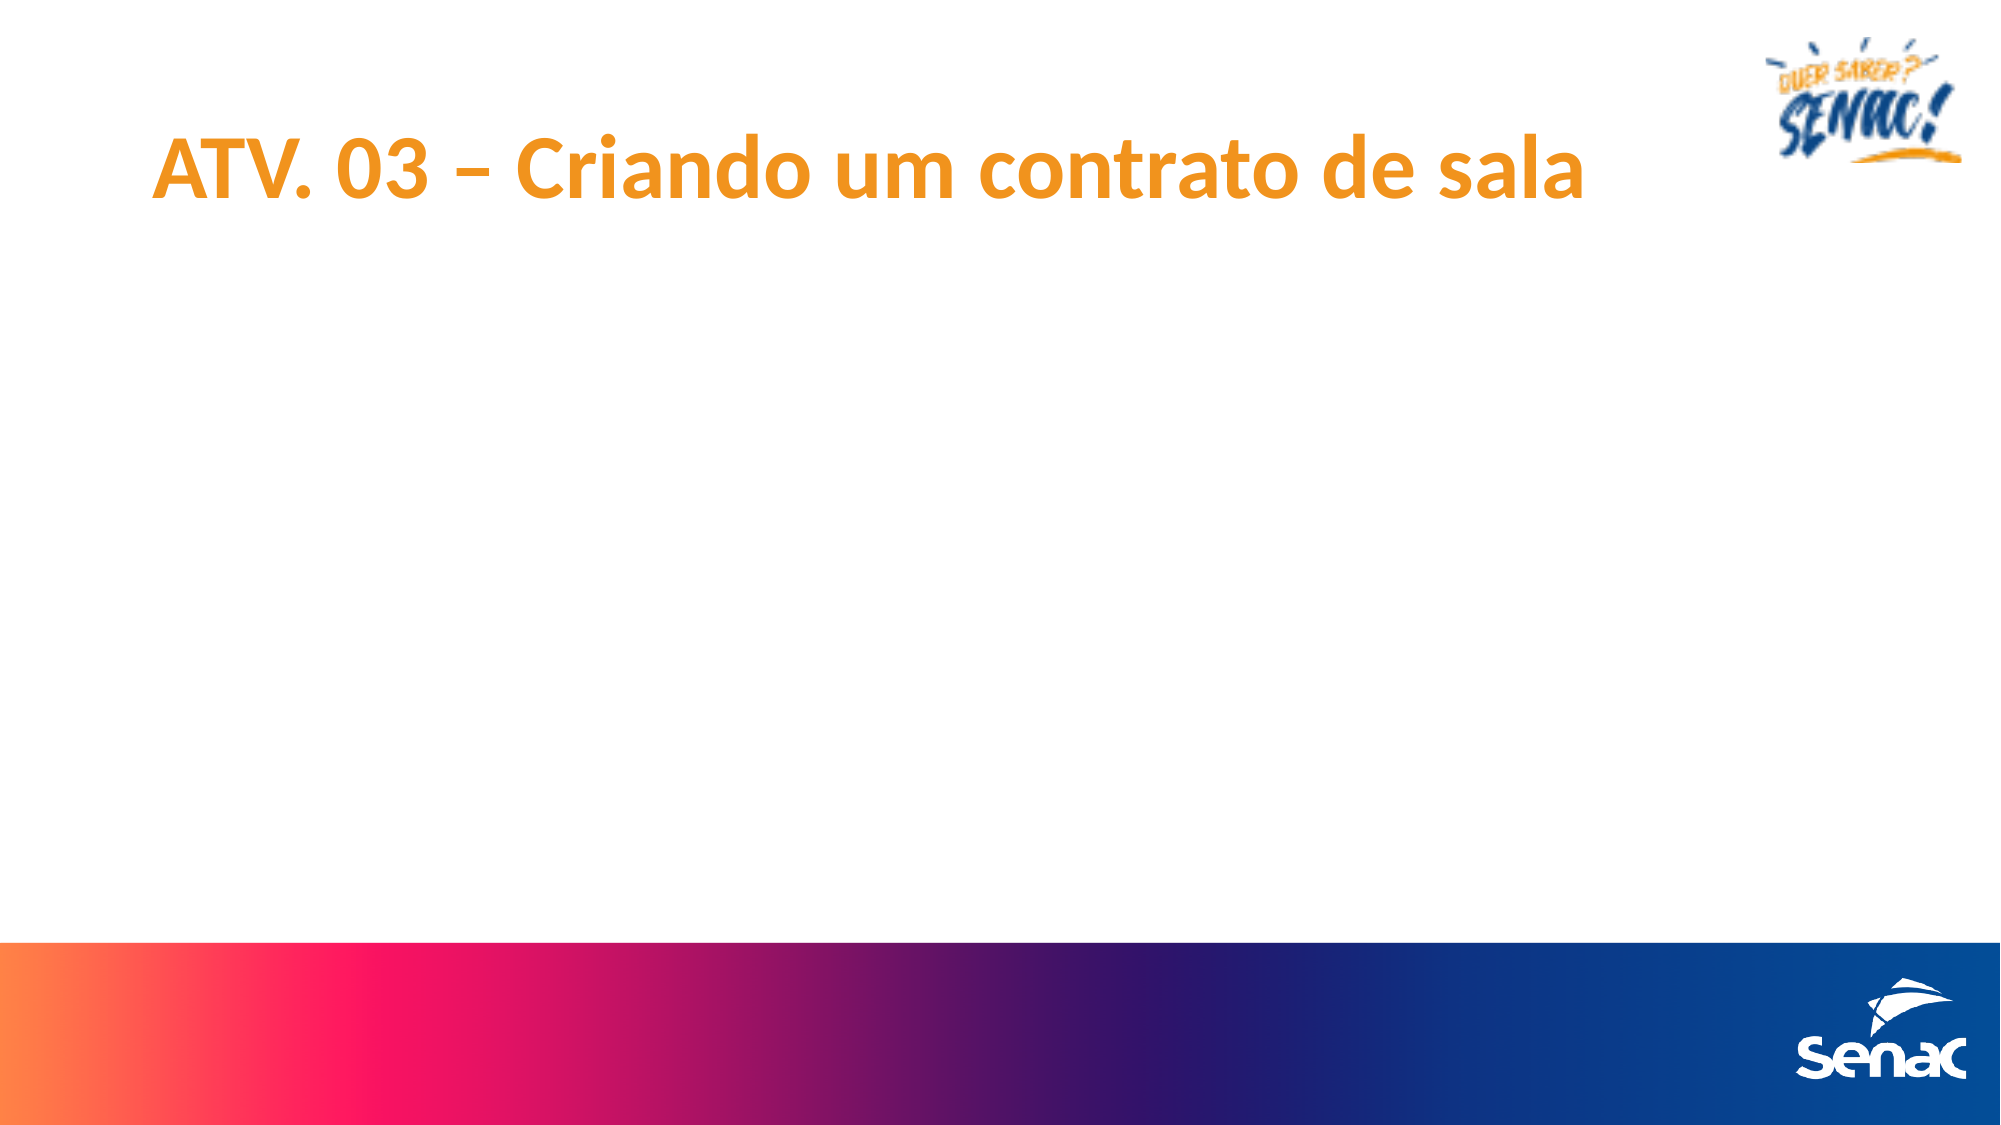

# ATV. 03 – Criando um contrato de sala